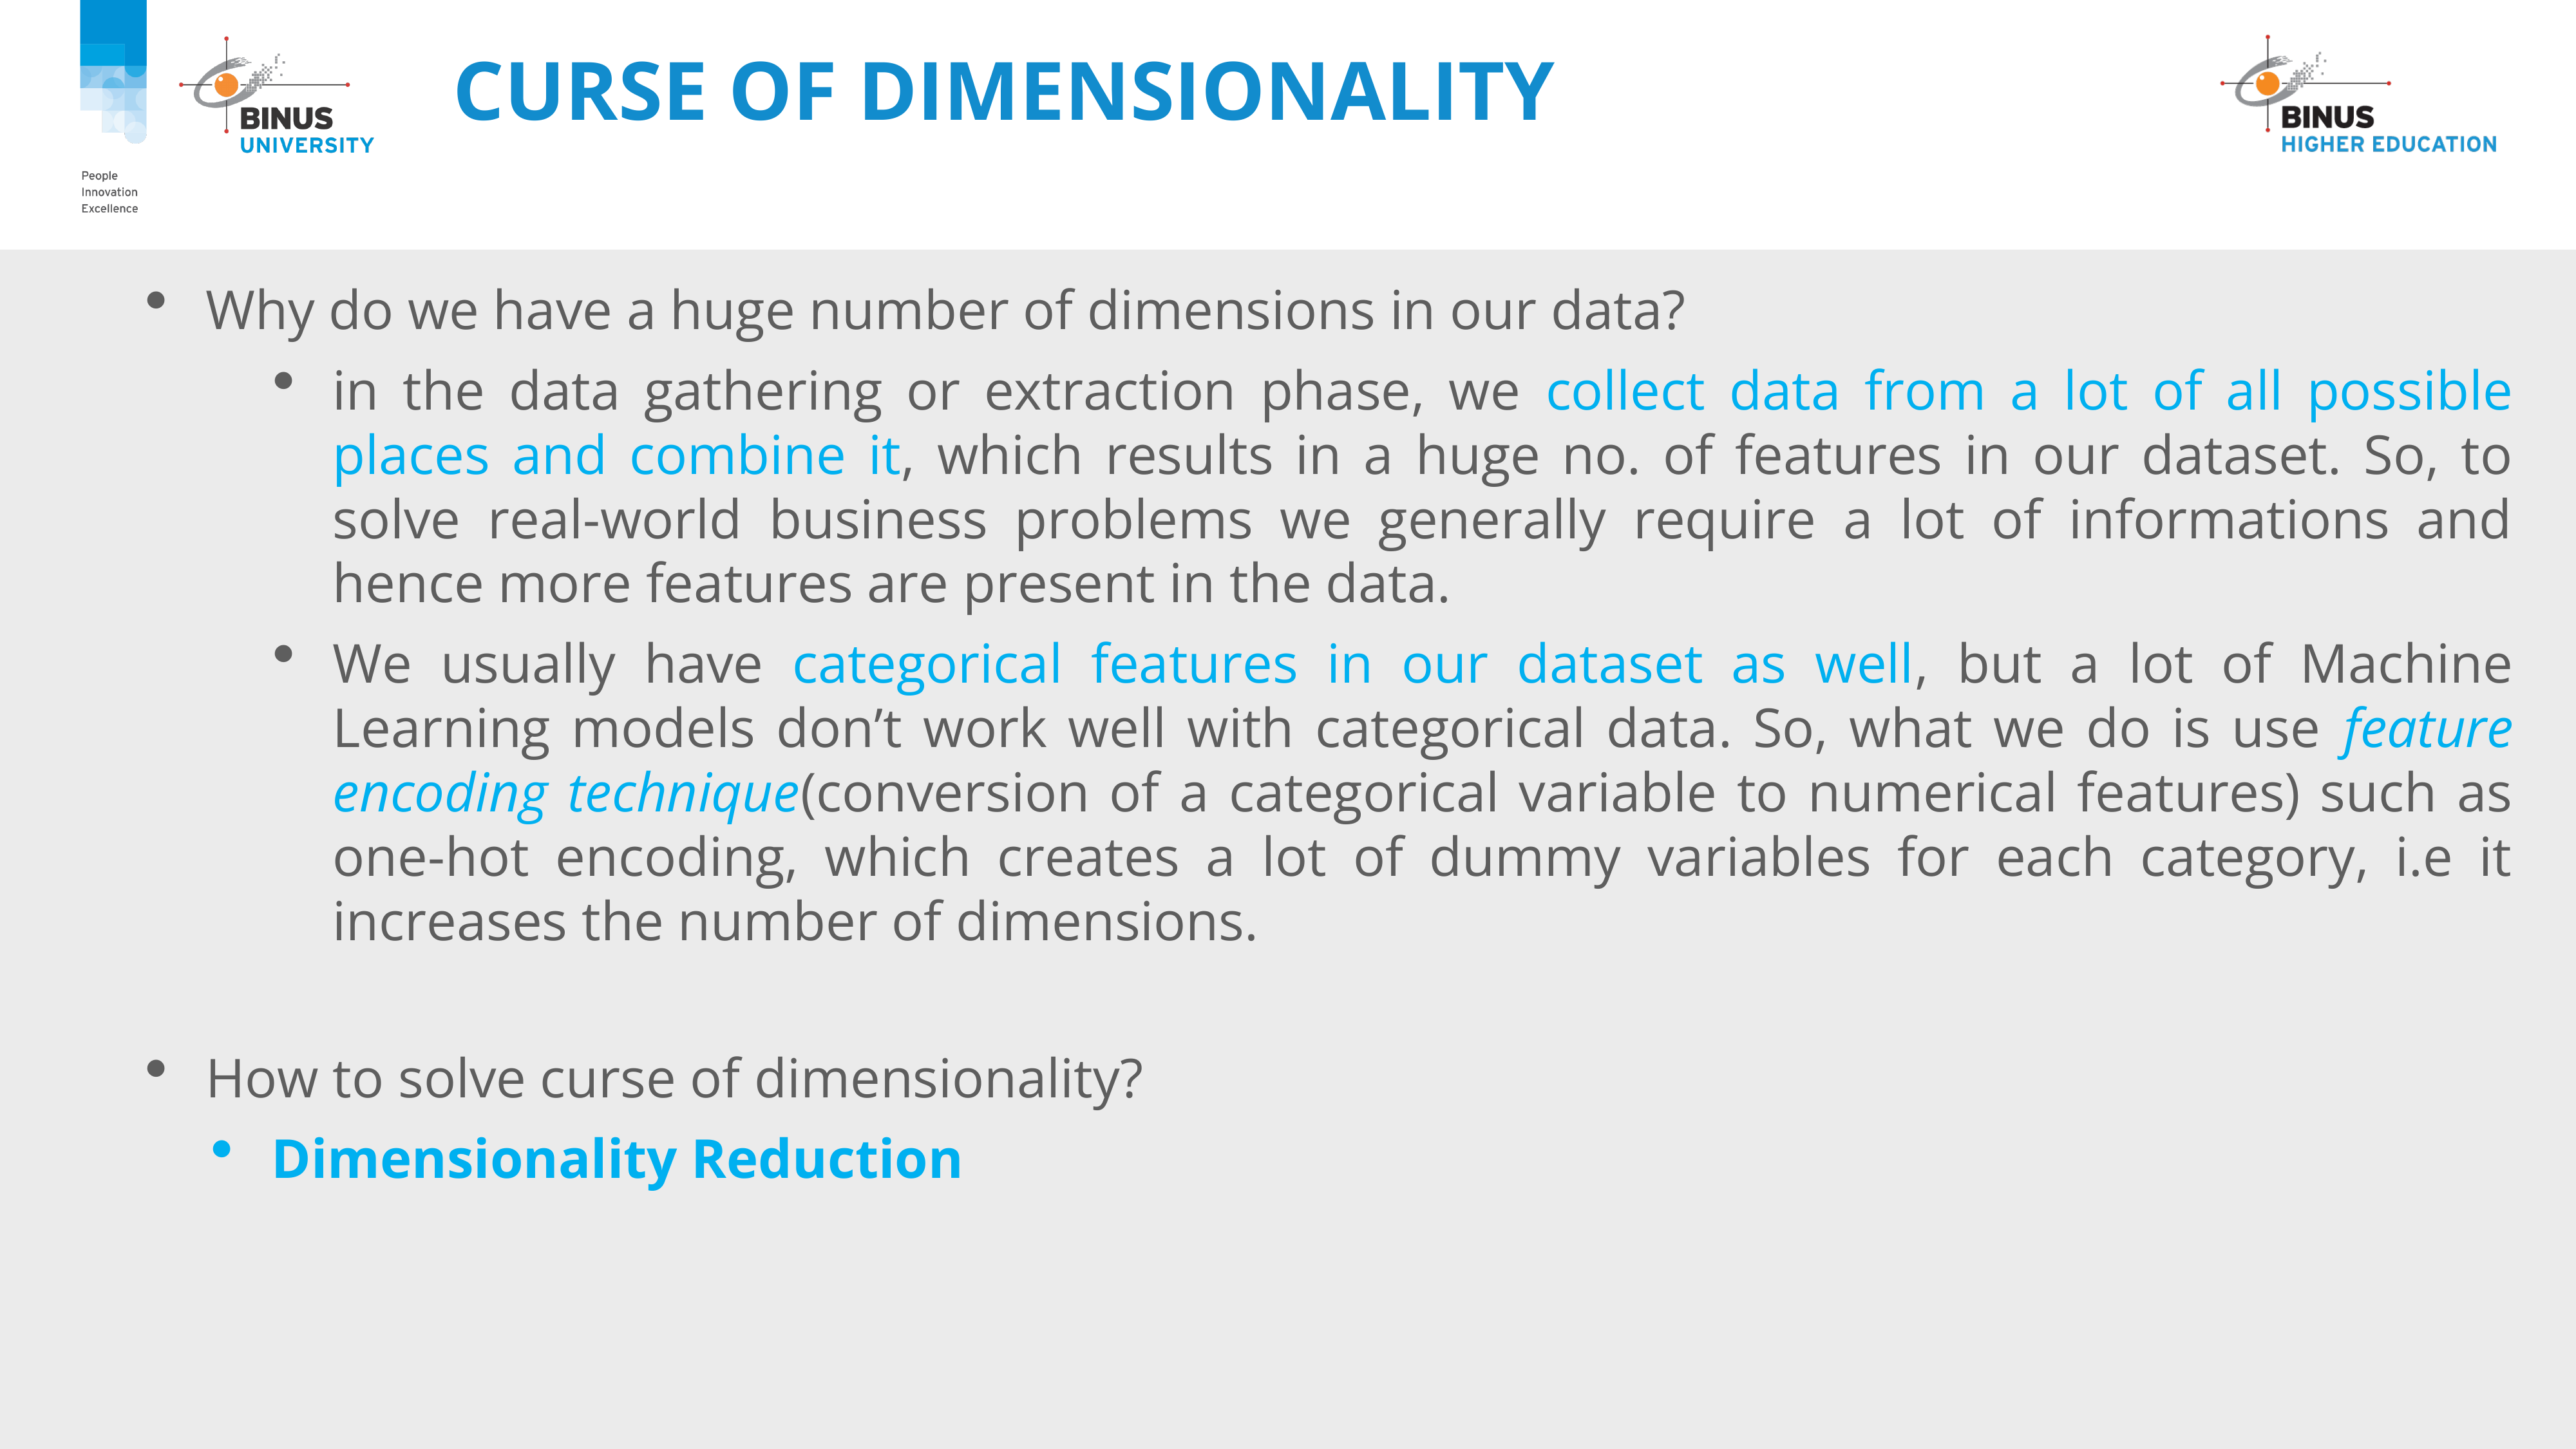

# Curse of Dimensionality
Why do we have a huge number of dimensions in our data?
in the data gathering or extraction phase, we collect data from a lot of all possible places and combine it, which results in a huge no. of features in our dataset. So, to solve real-world business problems we generally require a lot of informations and hence more features are present in the data.
We usually have categorical features in our dataset as well, but a lot of Machine Learning models don’t work well with categorical data. So, what we do is use feature encoding technique(conversion of a categorical variable to numerical features) such as one-hot encoding, which creates a lot of dummy variables for each category, i.e it increases the number of dimensions.

How to solve curse of dimensionality?
Dimensionality Reduction